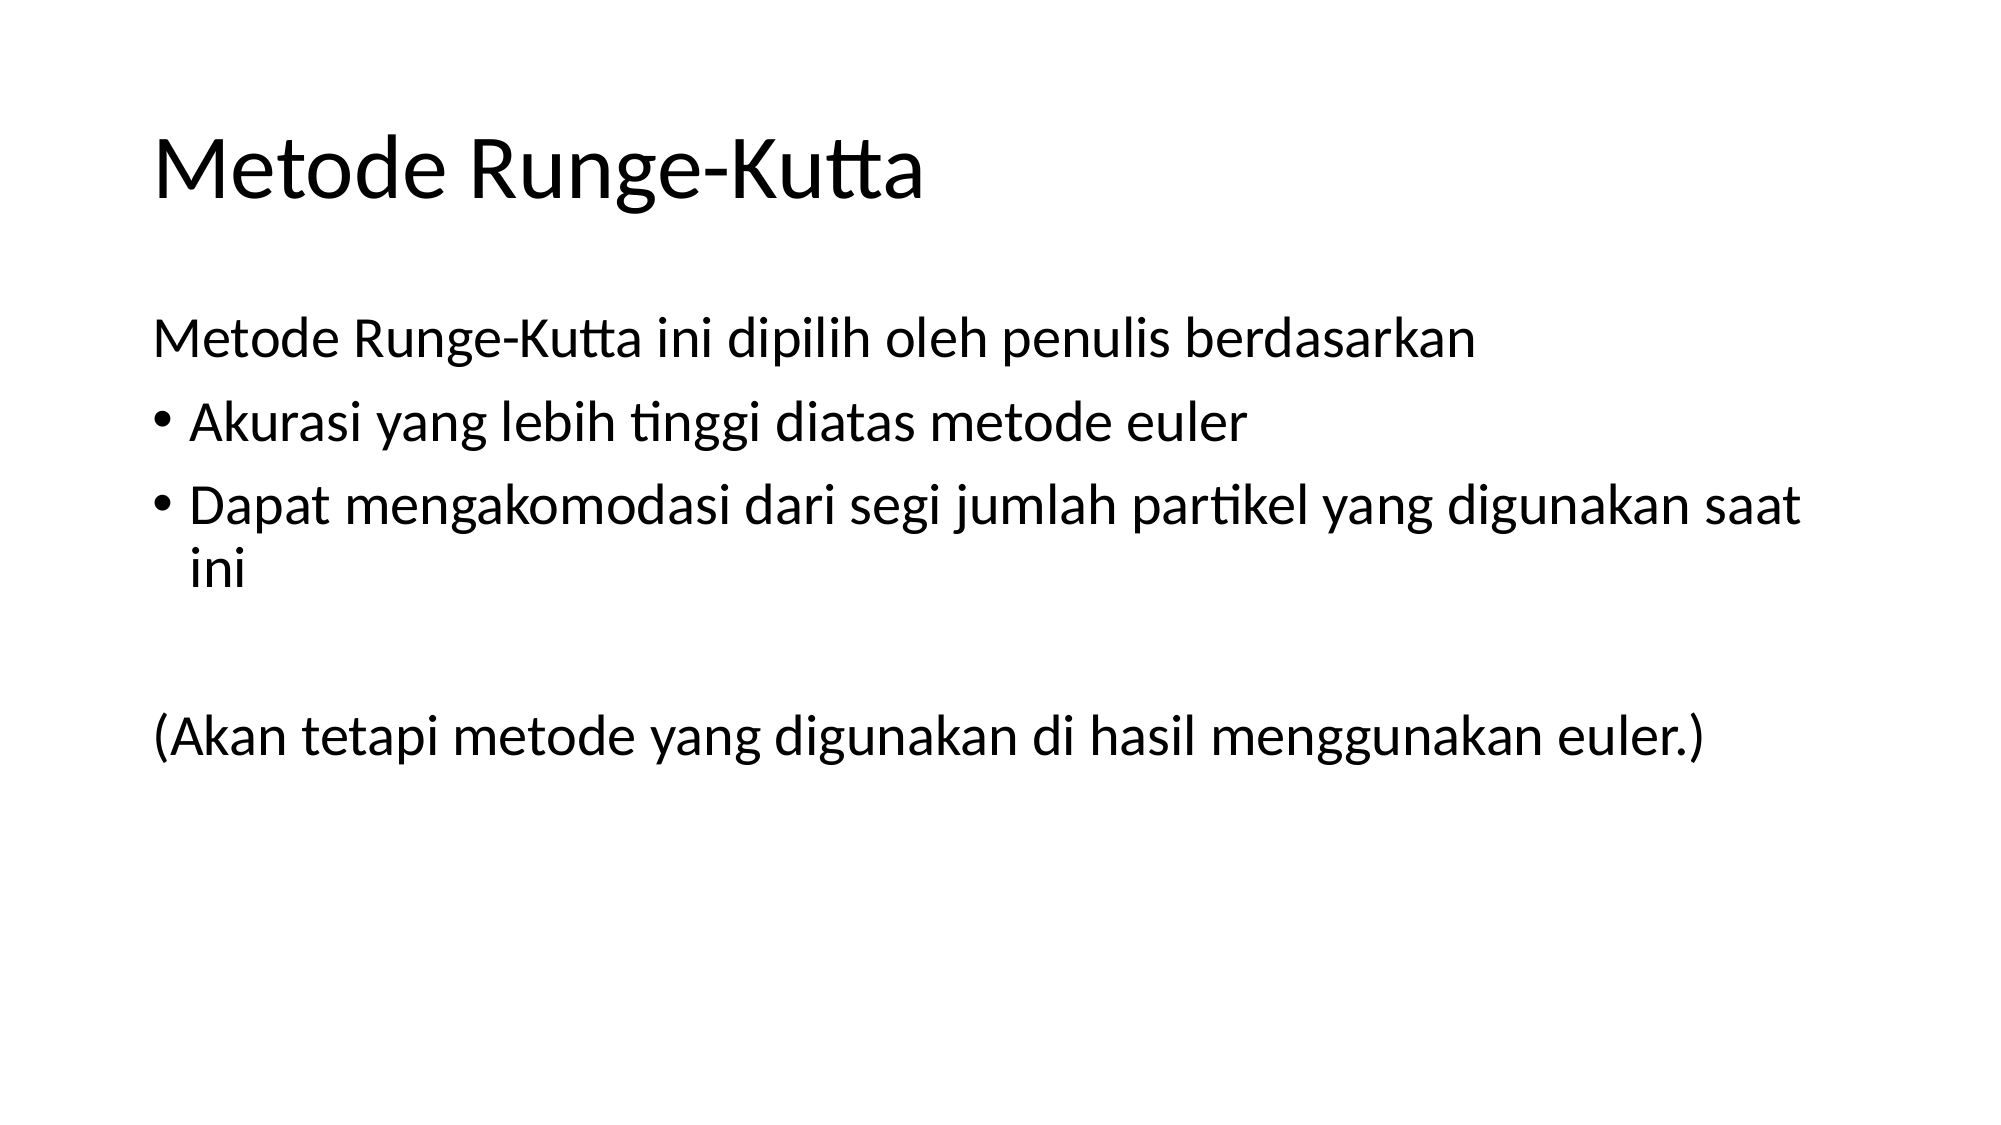

# Metode Runge-Kutta
Metode Runge-Kutta ini dipilih oleh penulis berdasarkan
Akurasi yang lebih tinggi diatas metode euler
Dapat mengakomodasi dari segi jumlah partikel yang digunakan saat ini

(Akan tetapi metode yang digunakan di hasil menggunakan euler.)